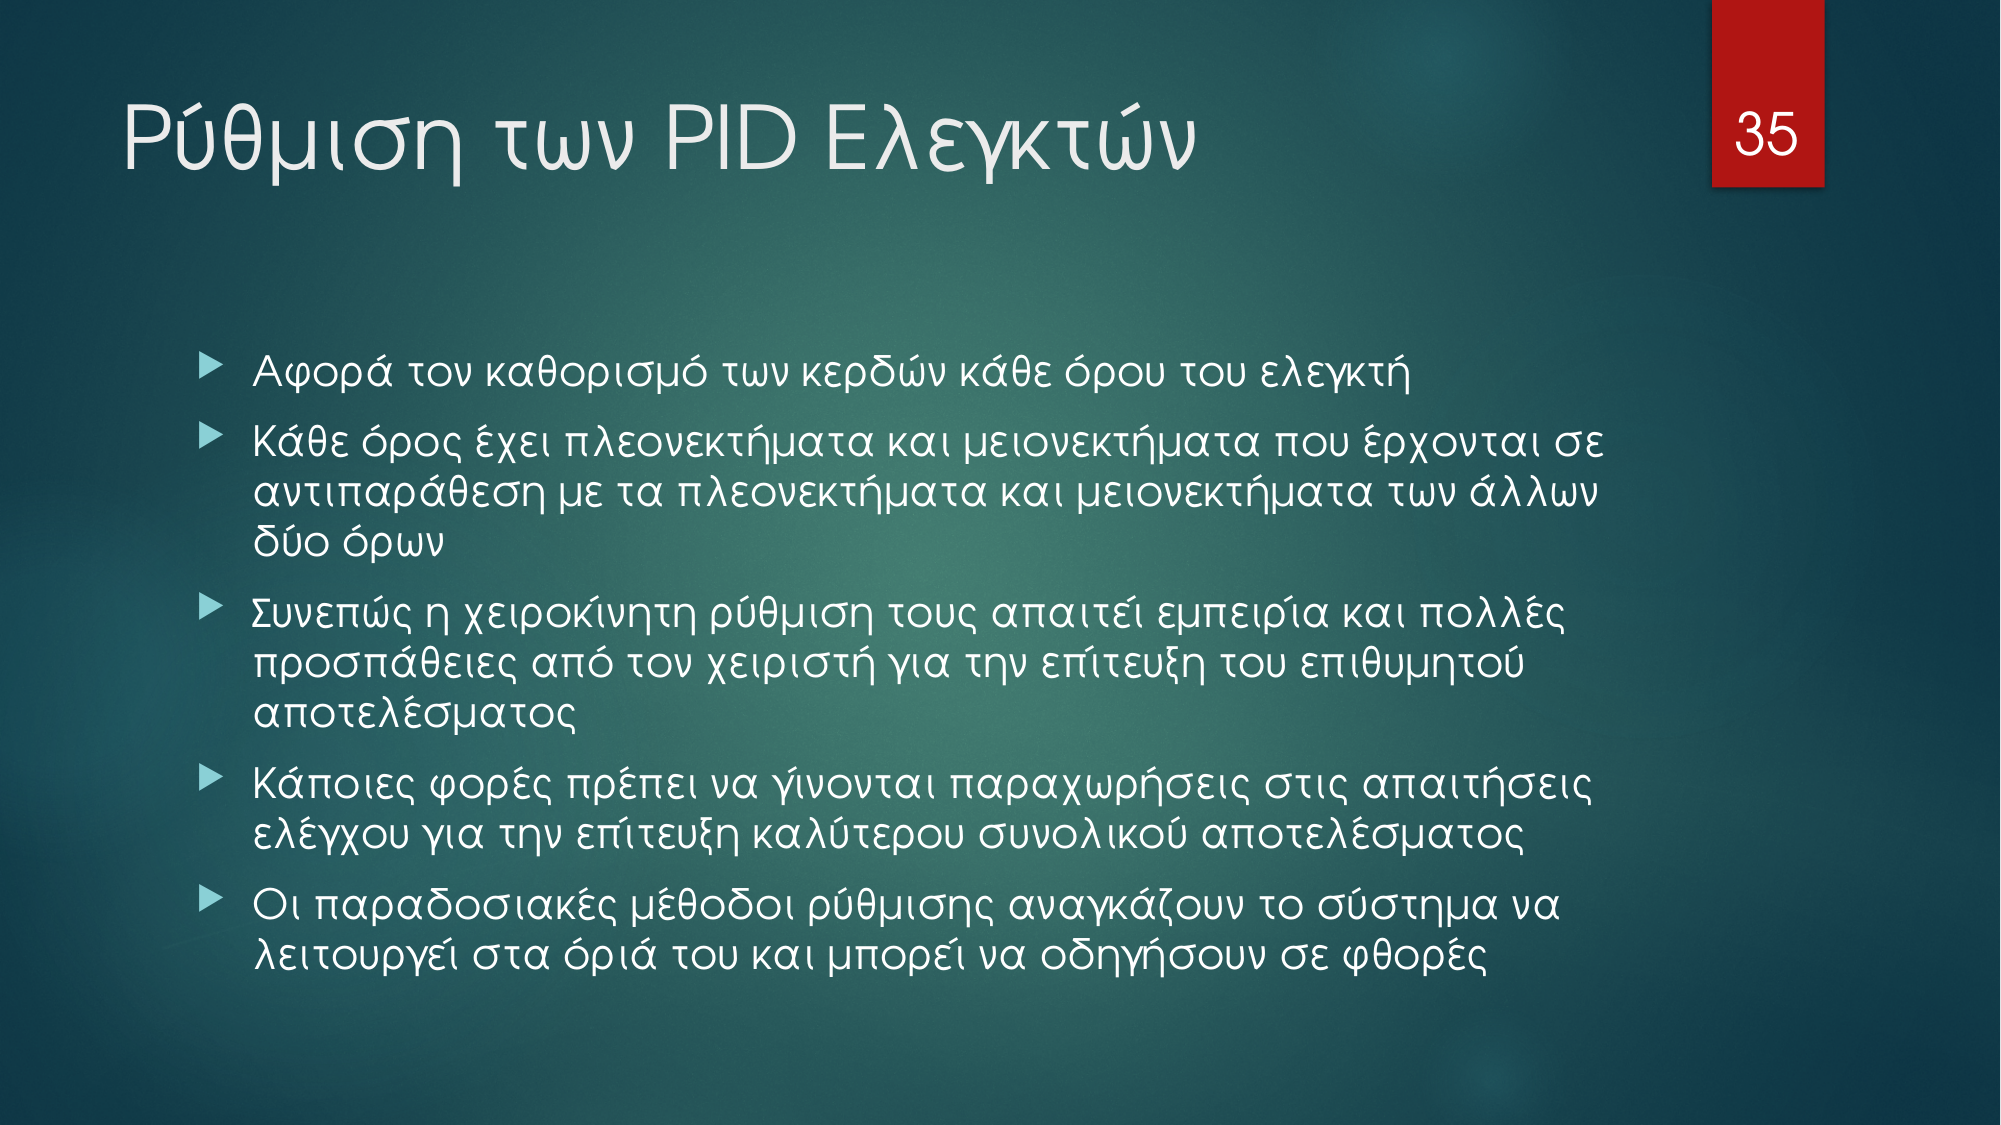

35
# Ρύθμιση των PID Ελεγκτών
Αφορά τον καθορισμό των κερδών κάθε όρου του ελεγκτή
Κάθε όρος έχει πλεονεκτήματα και μειονεκτήματα που έρχονται σε αντιπαράθεση με τα πλεονεκτήματα και μειονεκτήματα των άλλων δύο όρων
Συνεπώς η χειροκίνητη ρύθμιση τους απαιτεί εμπειρία και πολλές προσπάθειες από τον χειριστή για την επίτευξη του επιθυμητού αποτελέσματος
Κάποιες φορές πρέπει να γίνονται παραχωρήσεις στις απαιτήσεις ελέγχου για την επίτευξη καλύτερου συνολικού αποτελέσματος
Οι παραδοσιακές μέθοδοι ρύθμισης αναγκάζουν το σύστημα να λειτουργεί στα όριά του και μπορεί να οδηγήσουν σε φθορές